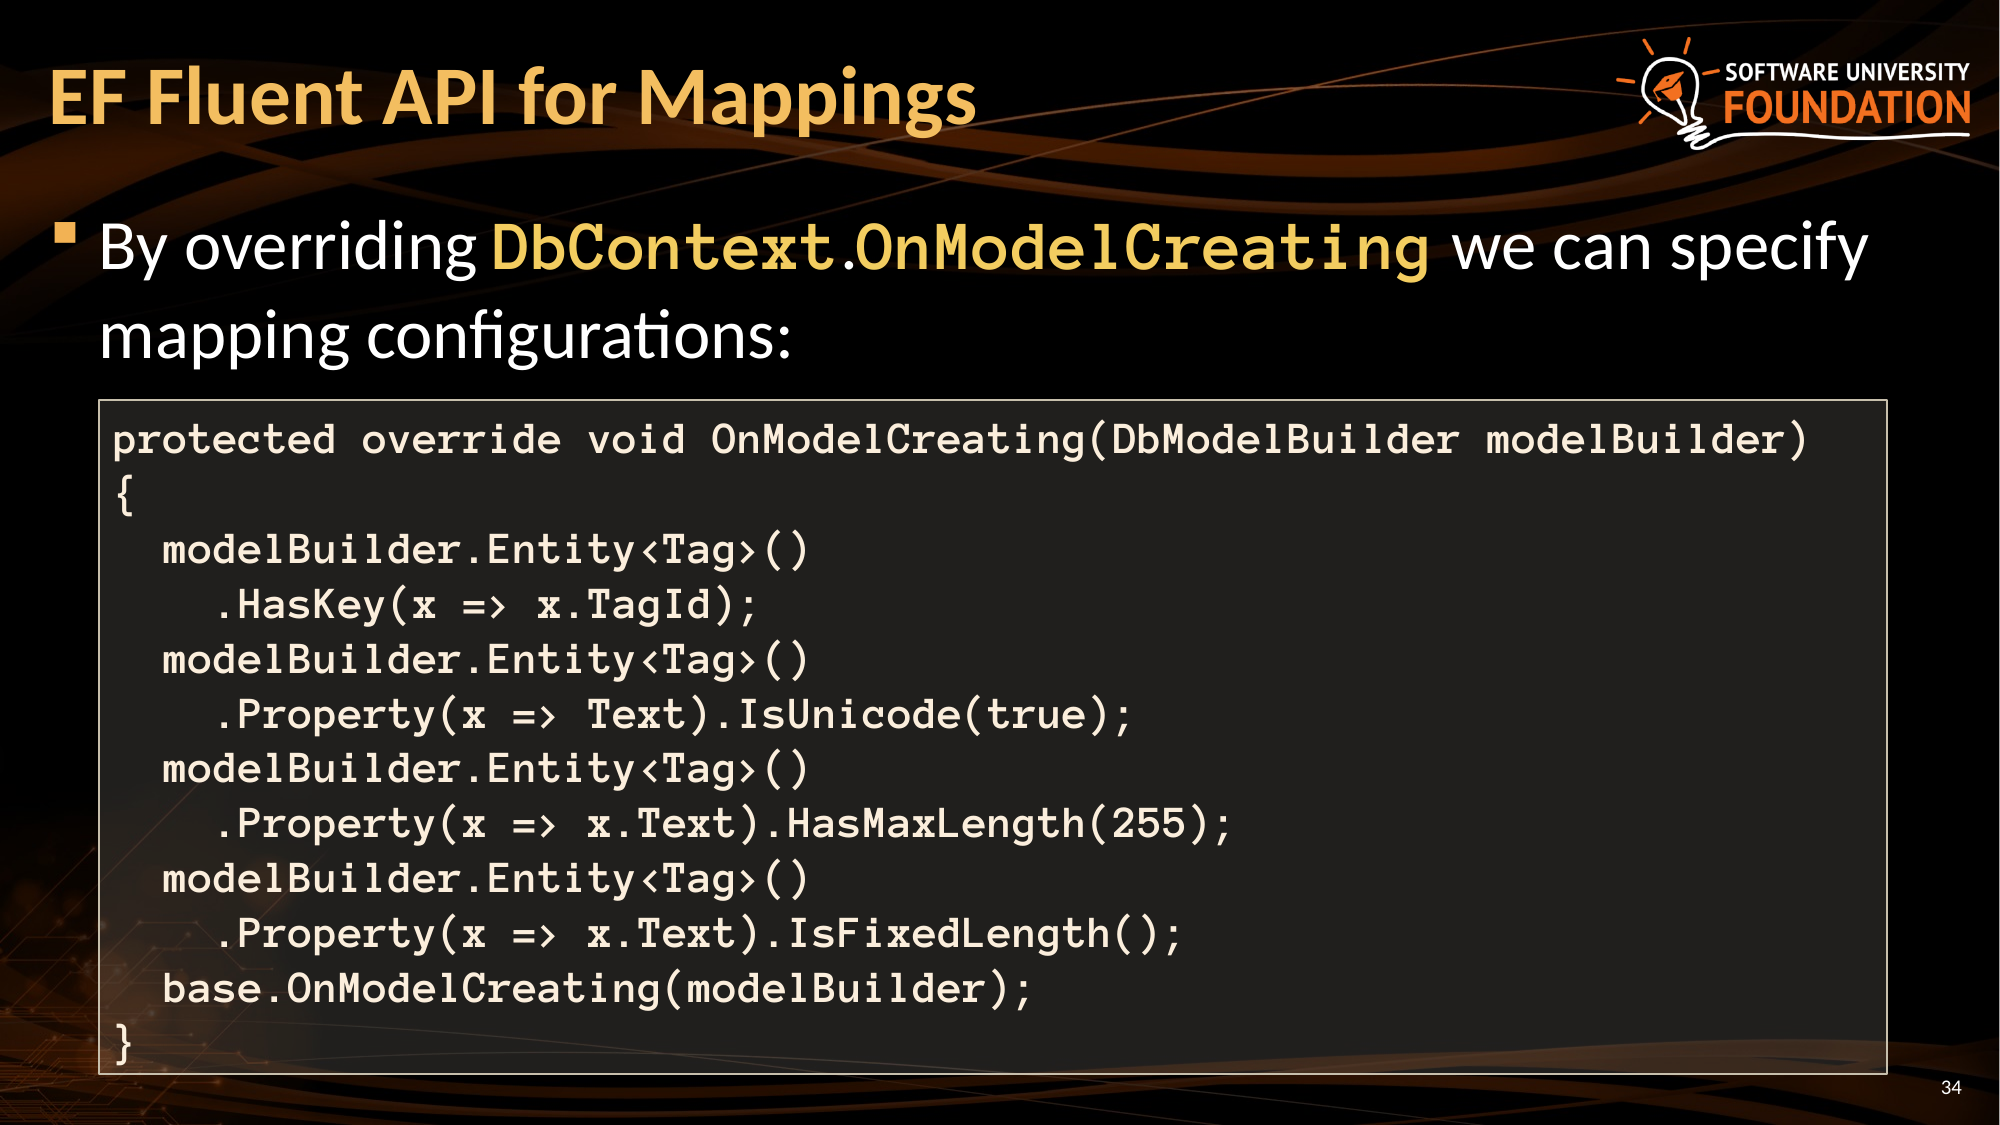

# EF Fluent API for Mappings
By overriding DbContext.OnModelCreating we can specify mapping configurations:
protected override void OnModelCreating(DbModelBuilder modelBuilder)
{
  modelBuilder.Entity<Tag>()
    .HasKey(x => x.TagId);
  modelBuilder.Entity<Tag>()
    .Property(x => Text).IsUnicode(true);
  modelBuilder.Entity<Tag>()
    .Property(x => x.Text).HasMaxLength(255);
  modelBuilder.Entity<Tag>()
    .Property(x => x.Text).IsFixedLength();
  base.OnModelCreating(modelBuilder);
}
34